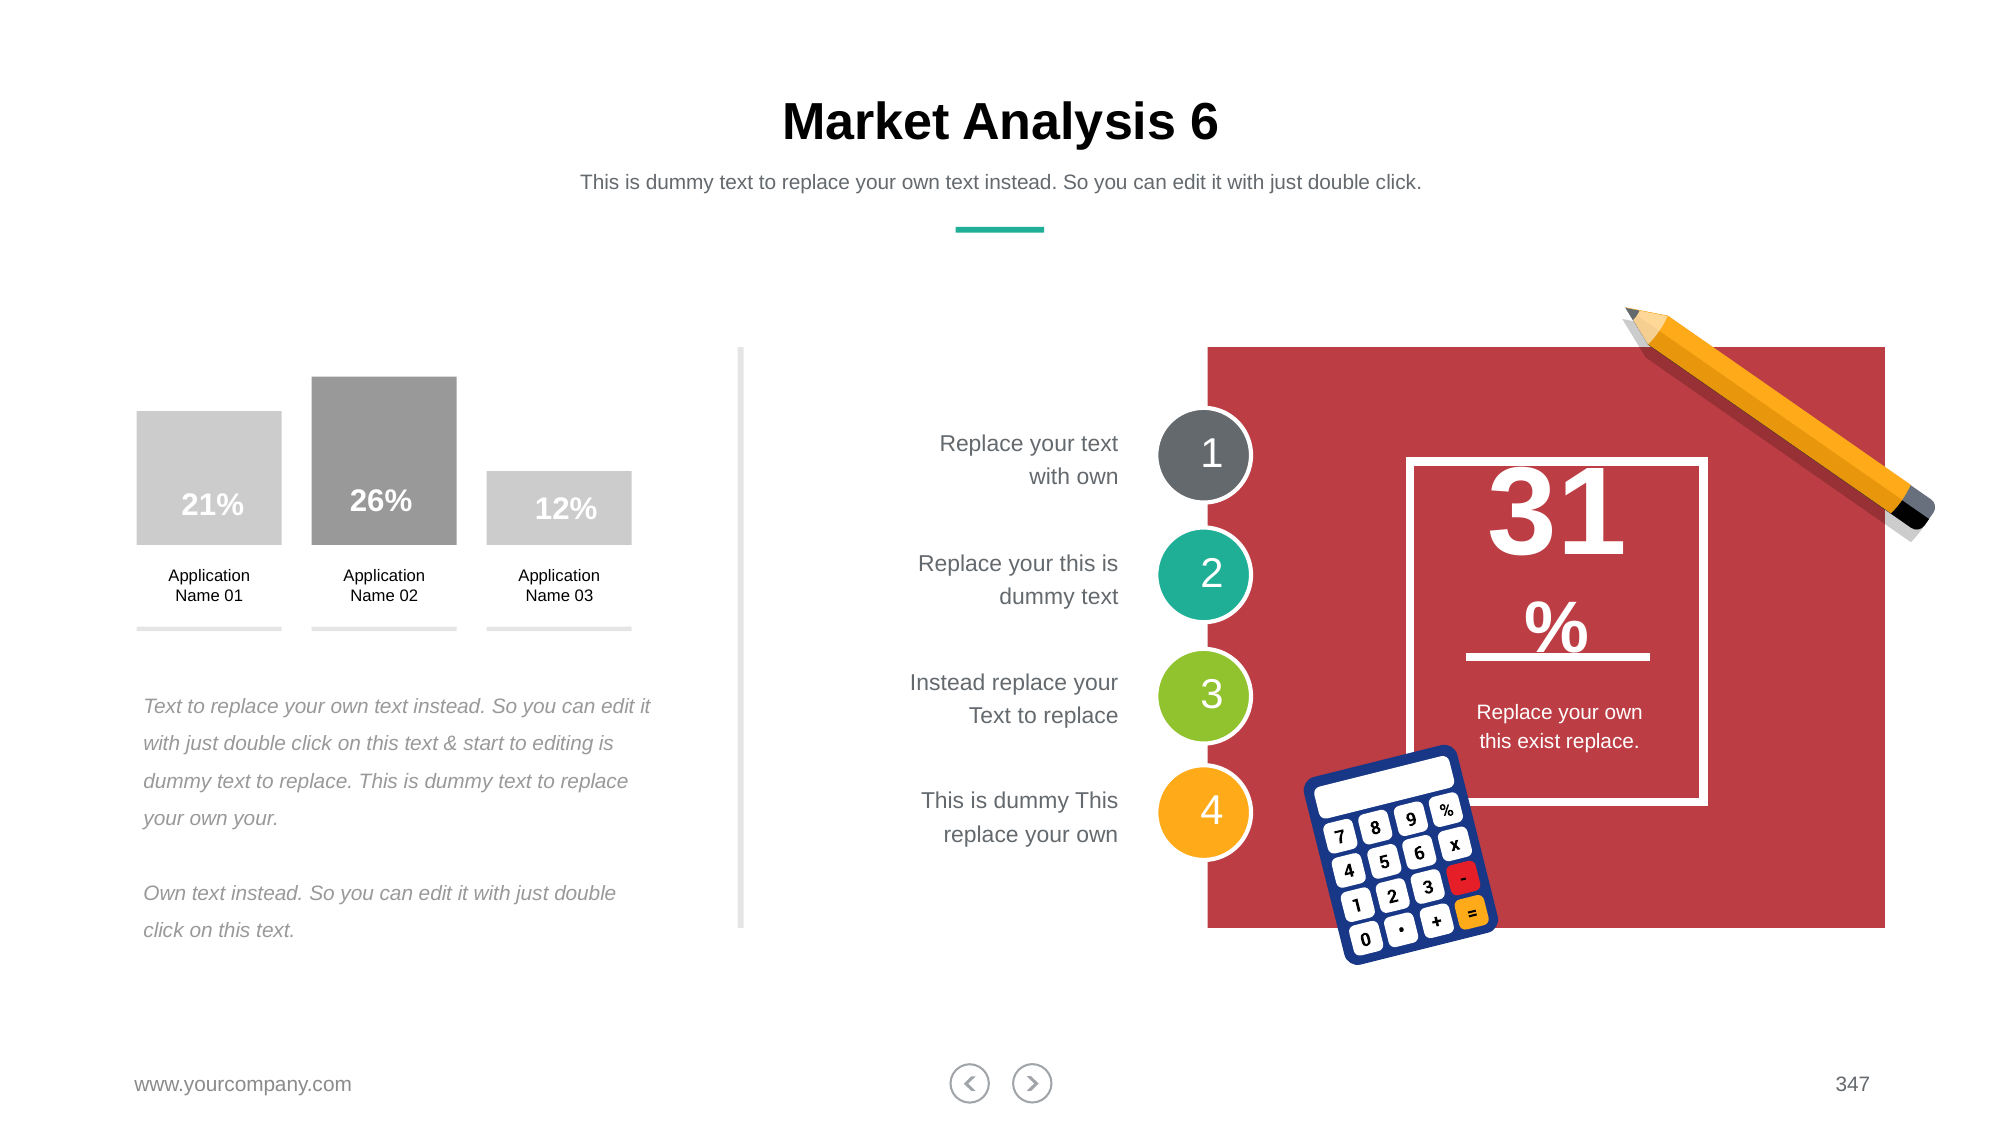

# Market Analysis 6
This is dummy text to replace your own text instead. So you can edit it with just double click.

Replace your text with own
1

31%

26%
21%
12%

Replace your this is dummy text
2
Application
Name 01
Application
Name 02
Application
Name 03

Instead replace your Text to replace
3
Text to replace your own text instead. So you can edit it with just double click on this text & start to editing is dummy text to replace. This is dummy text to replace your own your.

Own text instead. So you can edit it with just double click on this text.
Replace your own this exist replace.

This is dummy This replace your own
4
www.yourcompany.com
347